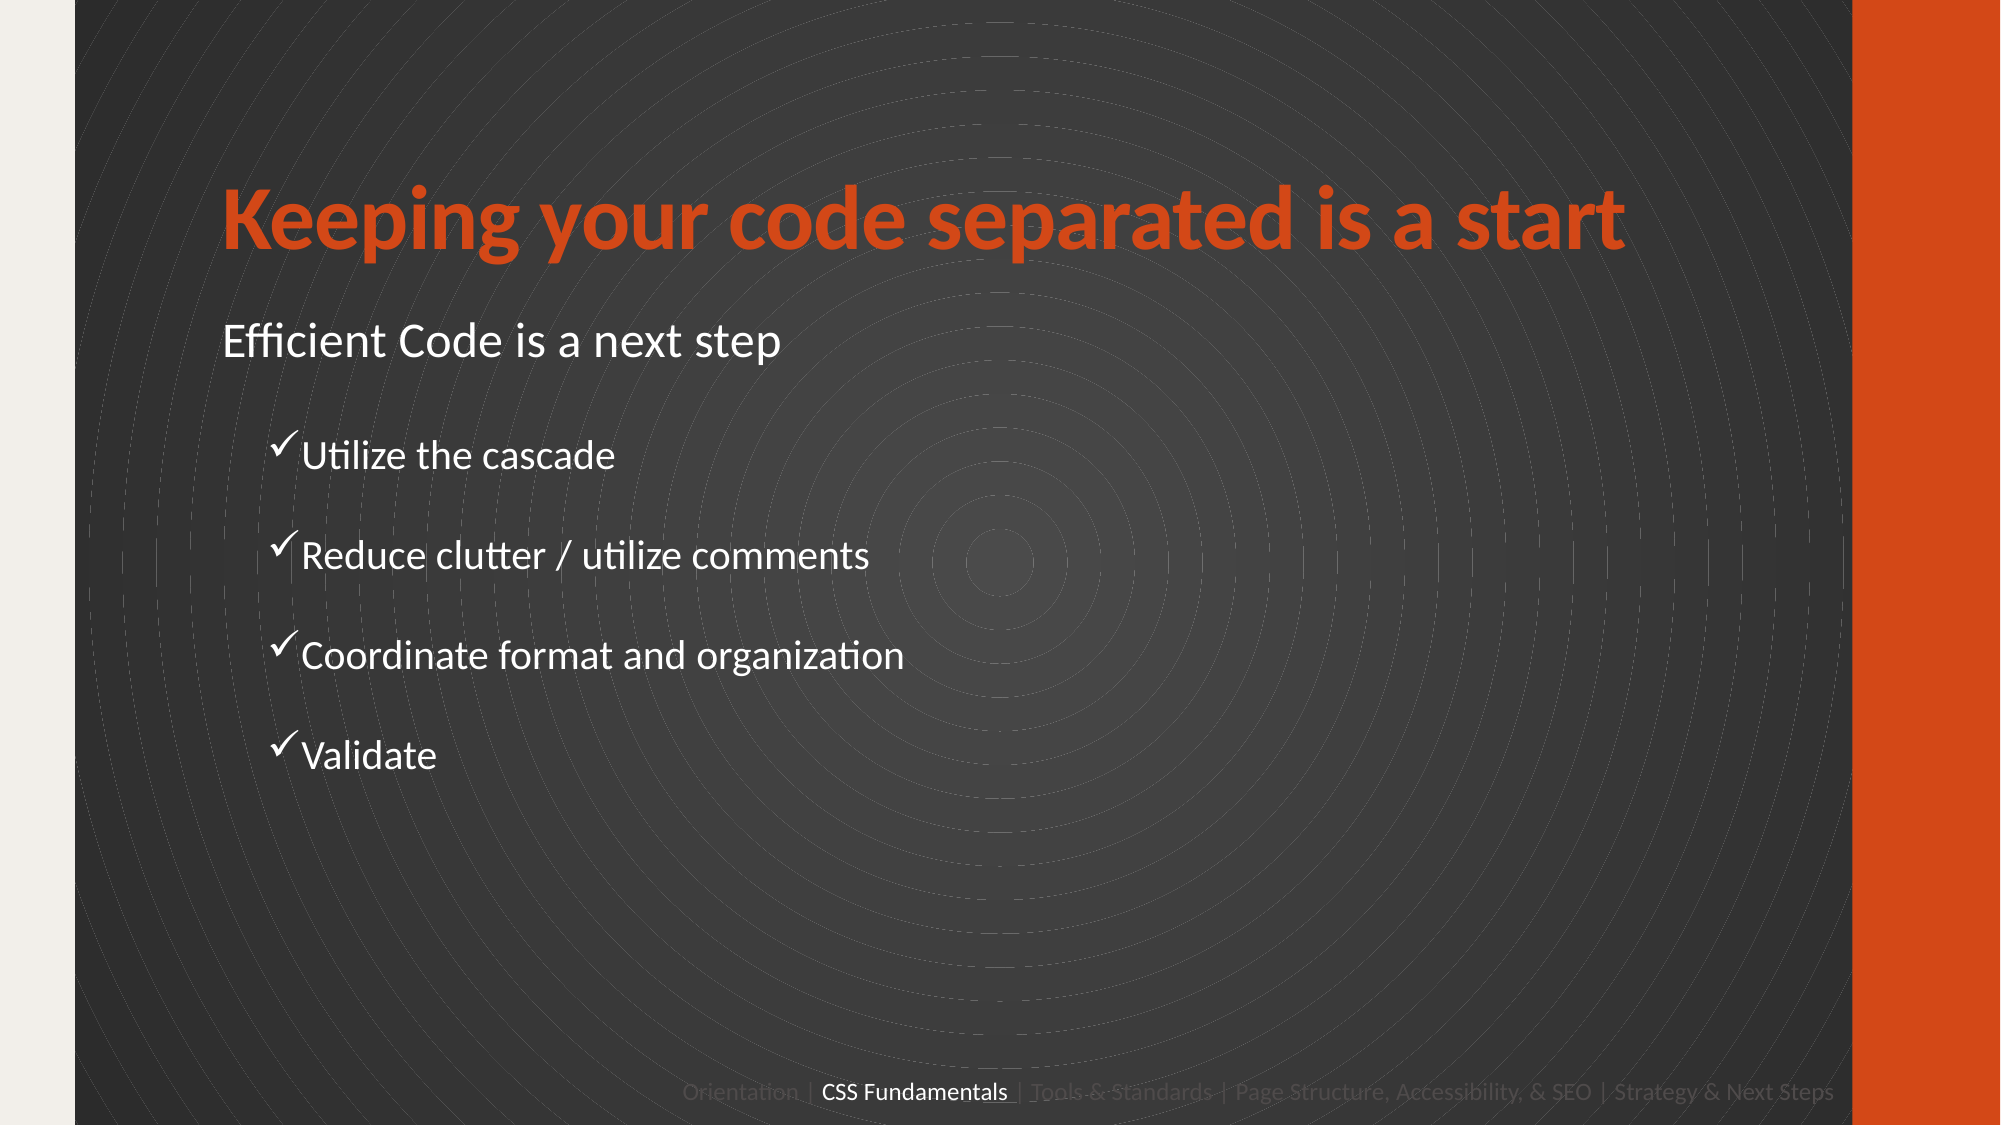

# Keeping your code separated is a start
Efficient Code is a next step
Utilize the cascade
Reduce clutter / utilize comments
Coordinate format and organization
Validate
Orientation | CSS Fundamentals | Tools & Standards | Page Structure, Accessibility, & SEO | Strategy & Next Steps